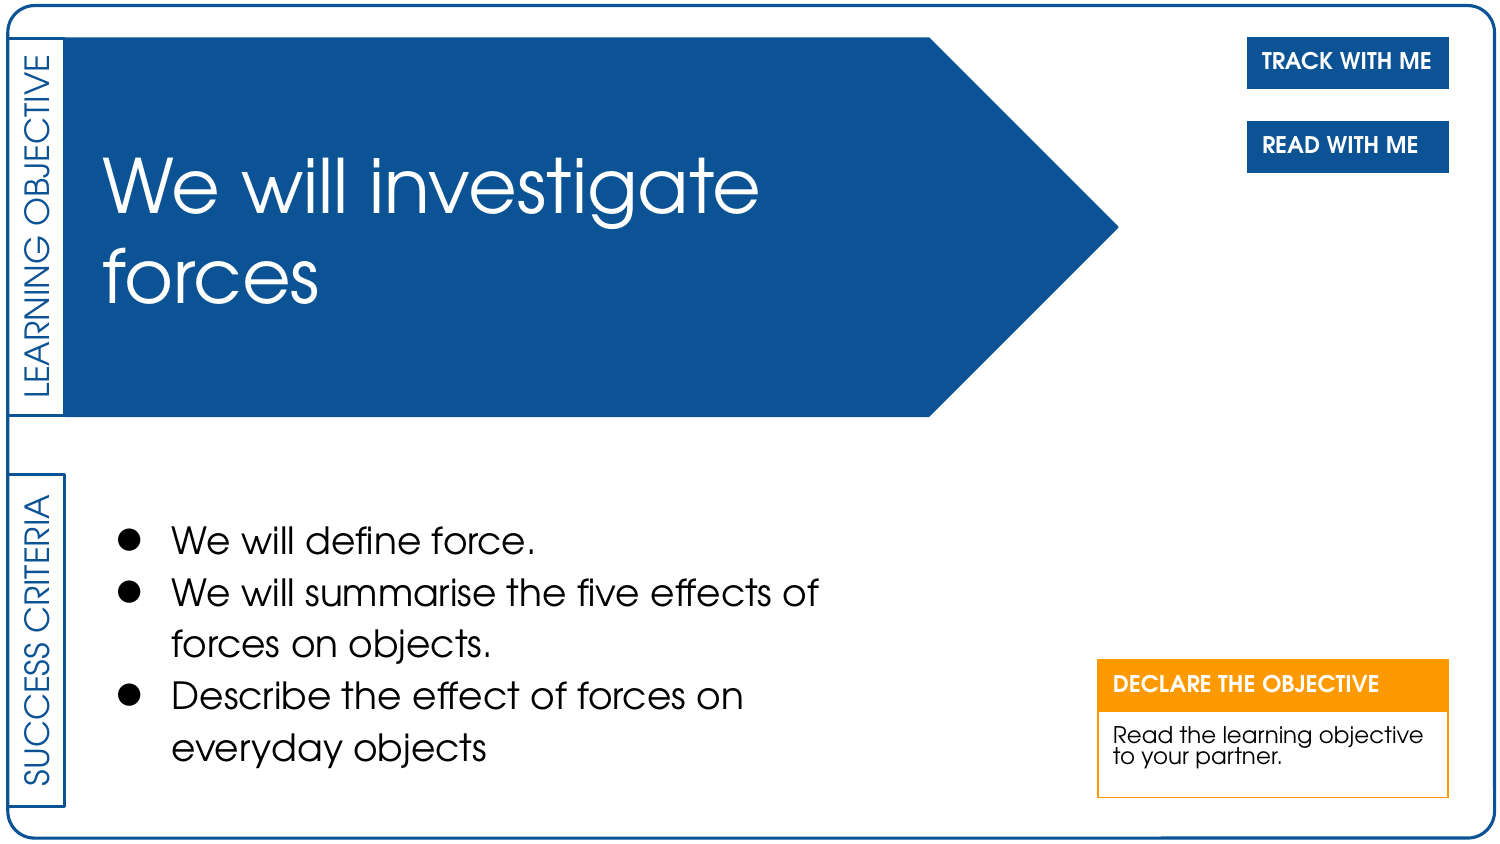

| TRACK WITH ME |
| --- |
# We will investigate forces
| READ WITH ME |
| --- |
We will define force.
We will summarise the five effects of forces on objects.
Describe the effect of forces on everyday objects
| DECLARE THE OBJECTIVE |
| --- |
| Read the learning objective to your partner. |